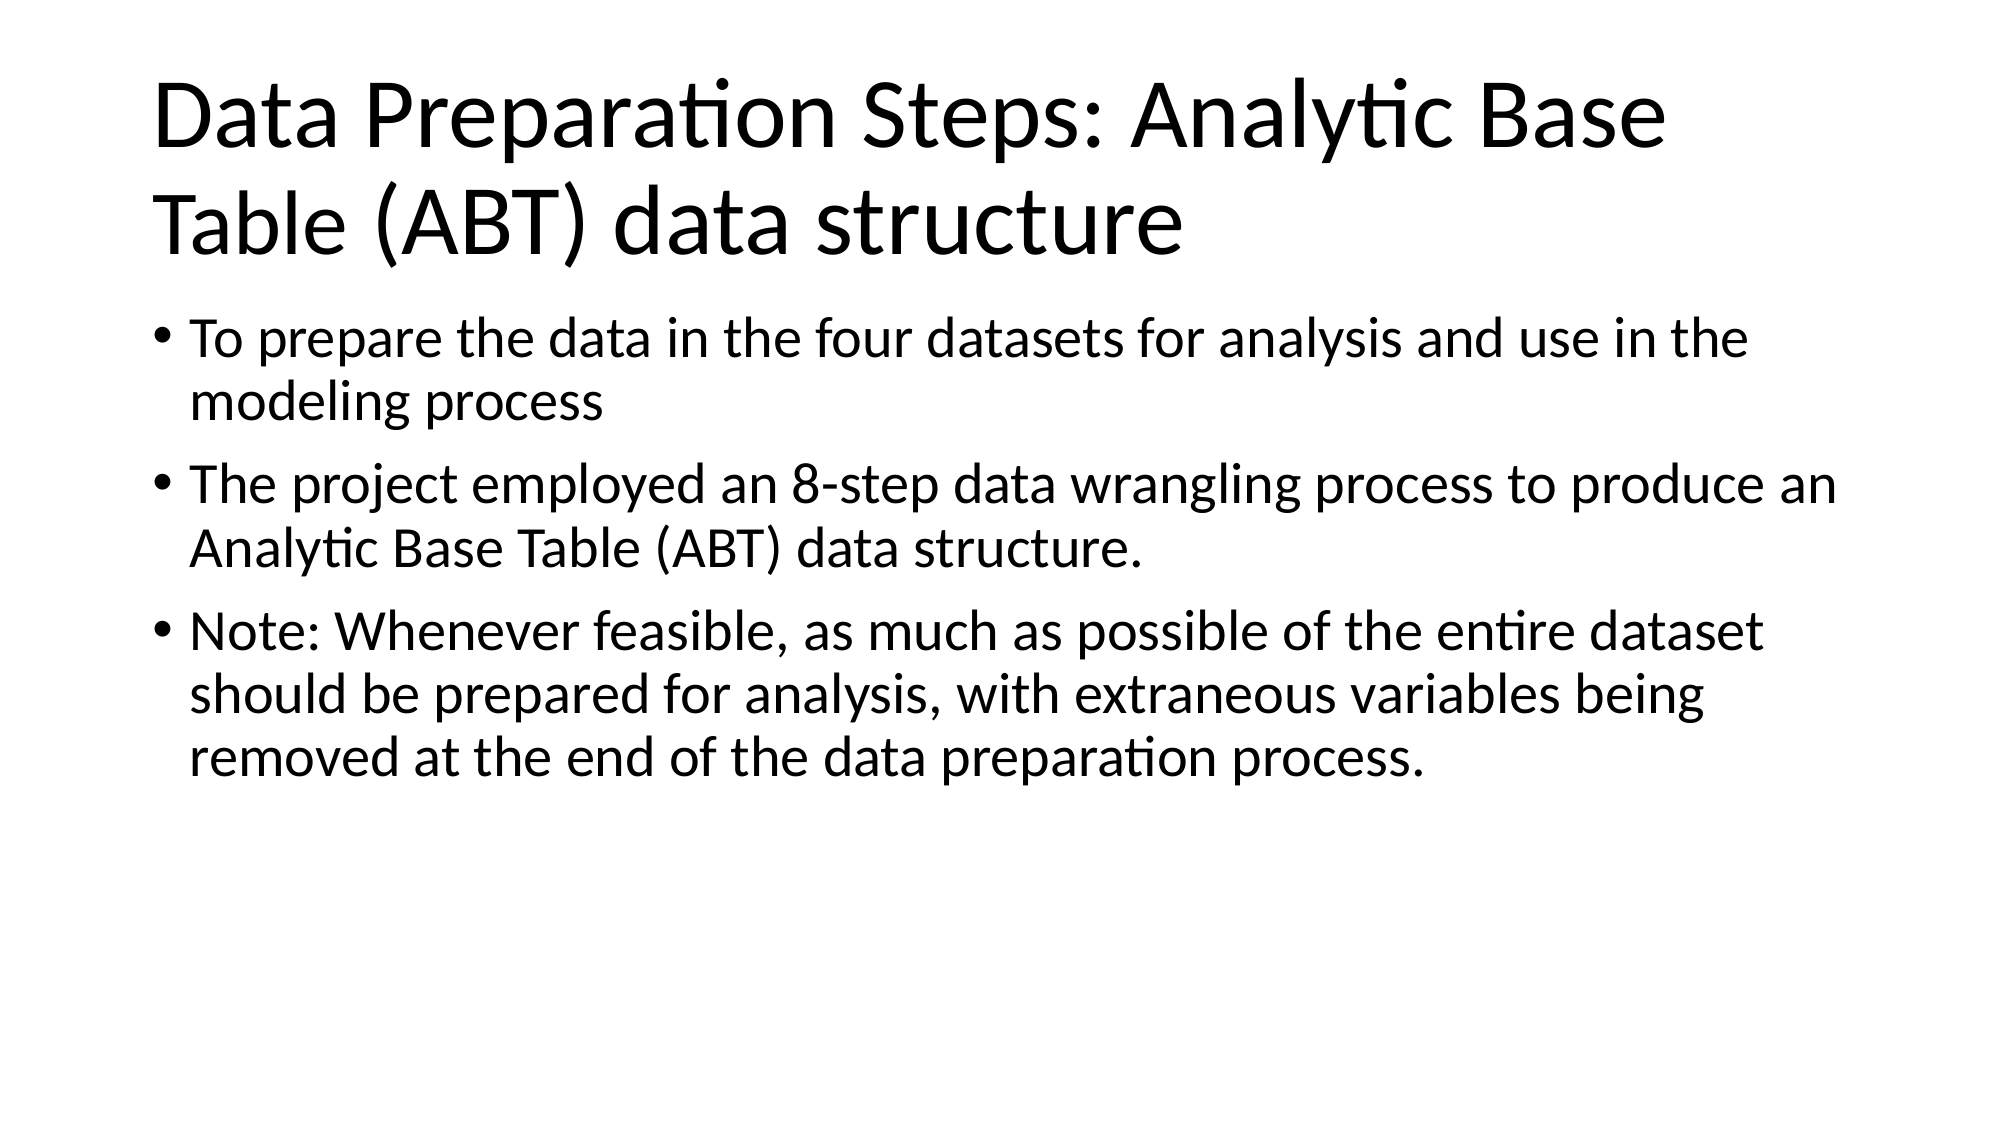

# Data Preparation Steps: Analytic Base Table (ABT) data structure
To prepare the data in the four datasets for analysis and use in the modeling process
The project employed an 8-step data wrangling process to produce an Analytic Base Table (ABT) data structure.
Note: Whenever feasible, as much as possible of the entire dataset should be prepared for analysis, with extraneous variables being removed at the end of the data preparation process.